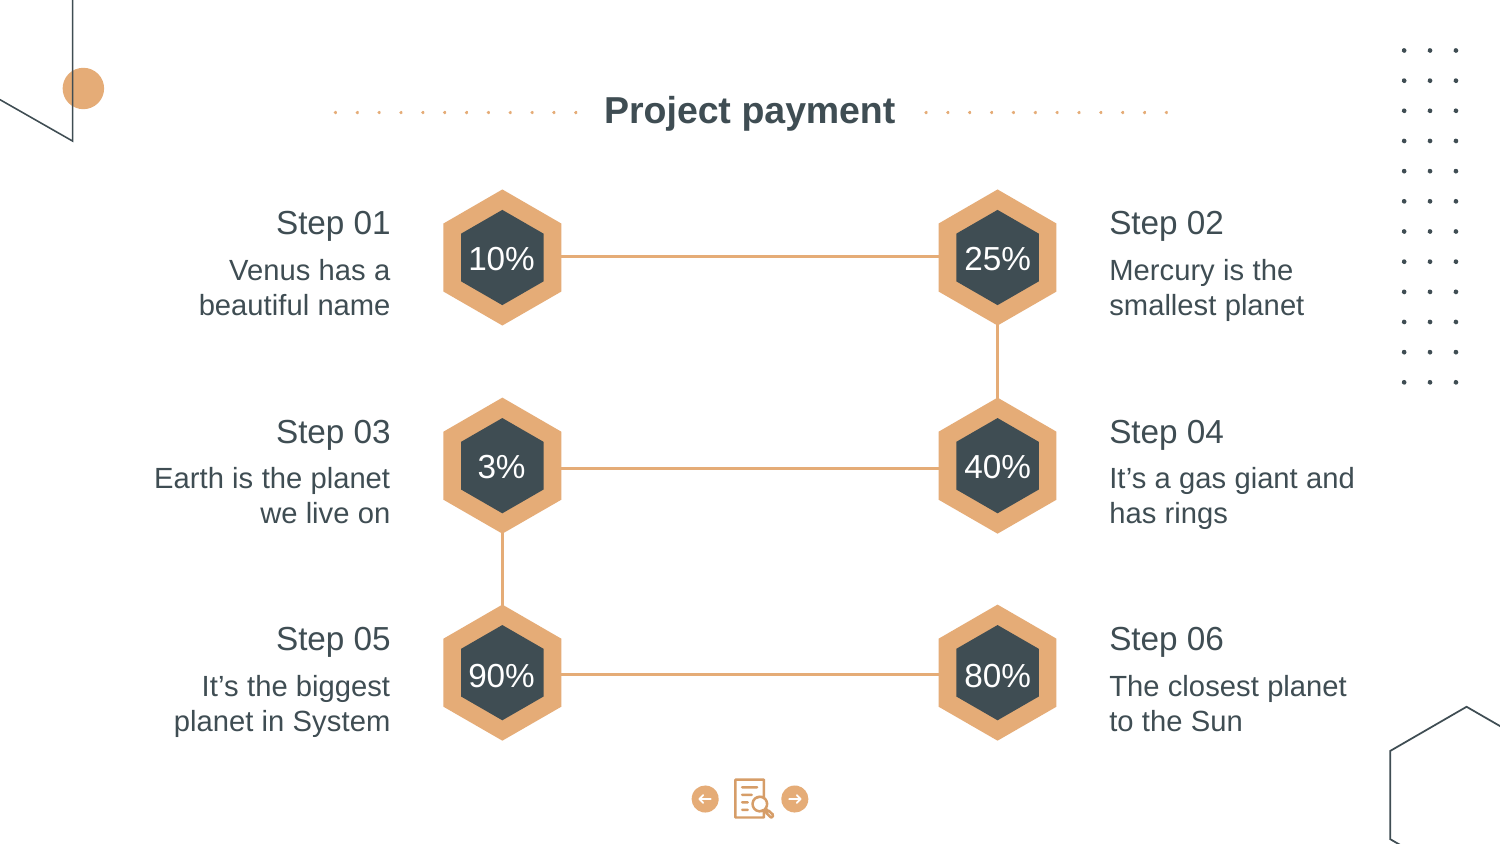

# Project payment

Step 01
Step 02

10%
25%
Venus has a beautiful name
Mercury is the smallest planet

Step 03
Step 04

3%
40%
Earth is the planet we live on
It’s a gas giant and has rings
Step 05
Step 06

90%
80%
It’s the biggest planet in System
The closest planet to the Sun